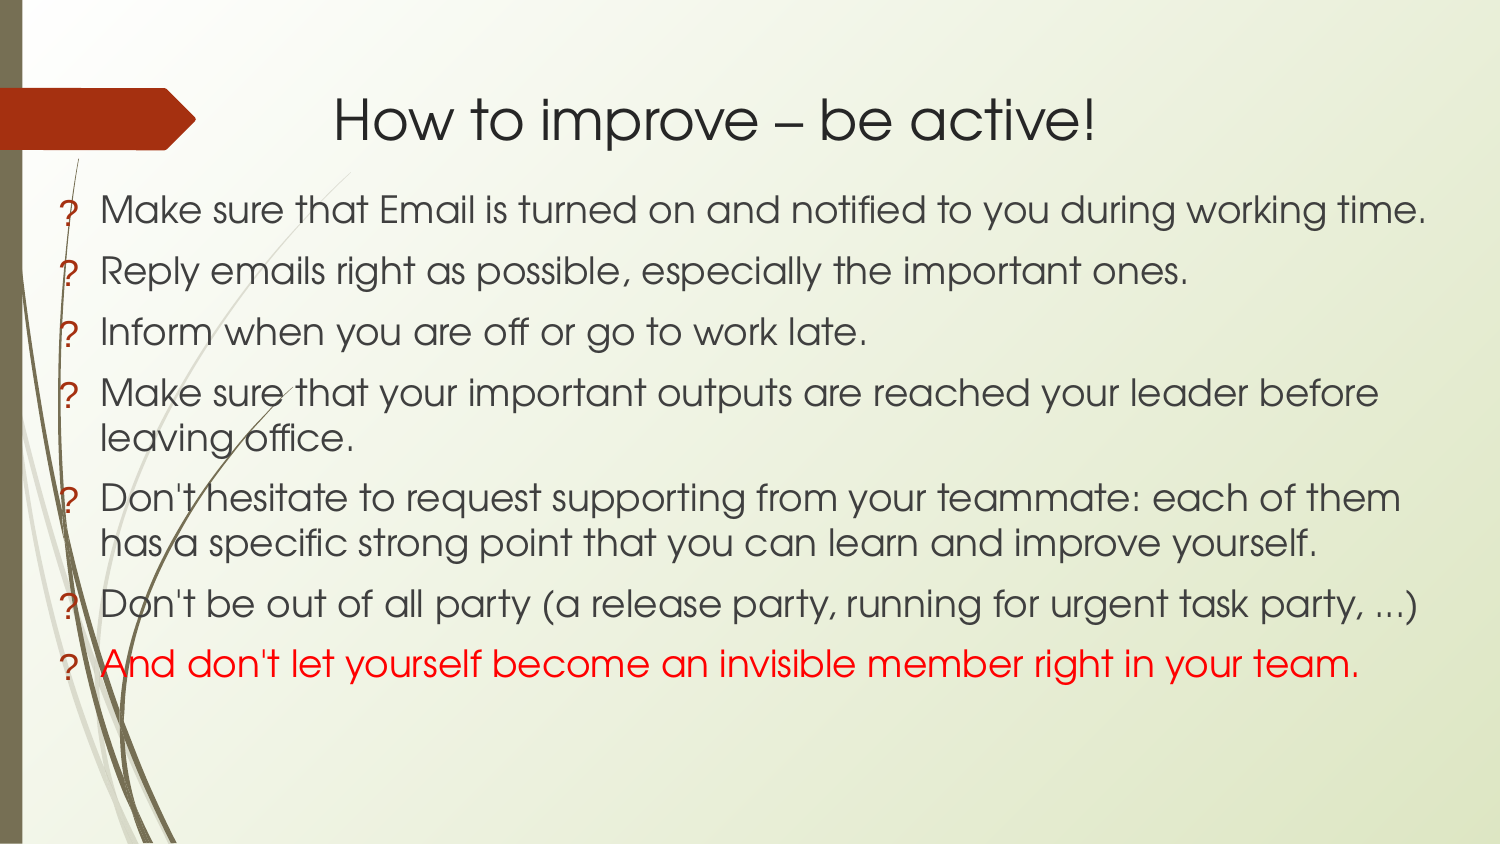

# How to improve – be active!
Make sure that Email is turned on and notified to you during working time.
Reply emails right as possible, especially the important ones.
Inform when you are off or go to work late.
Make sure that your important outputs are reached your leader before leaving office.
Don't hesitate to request supporting from your teammate: each of them has a specific strong point that you can learn and improve yourself.
Don't be out of all party (a release party, running for urgent task party, ...)
And don't let yourself become an invisible member right in your team.